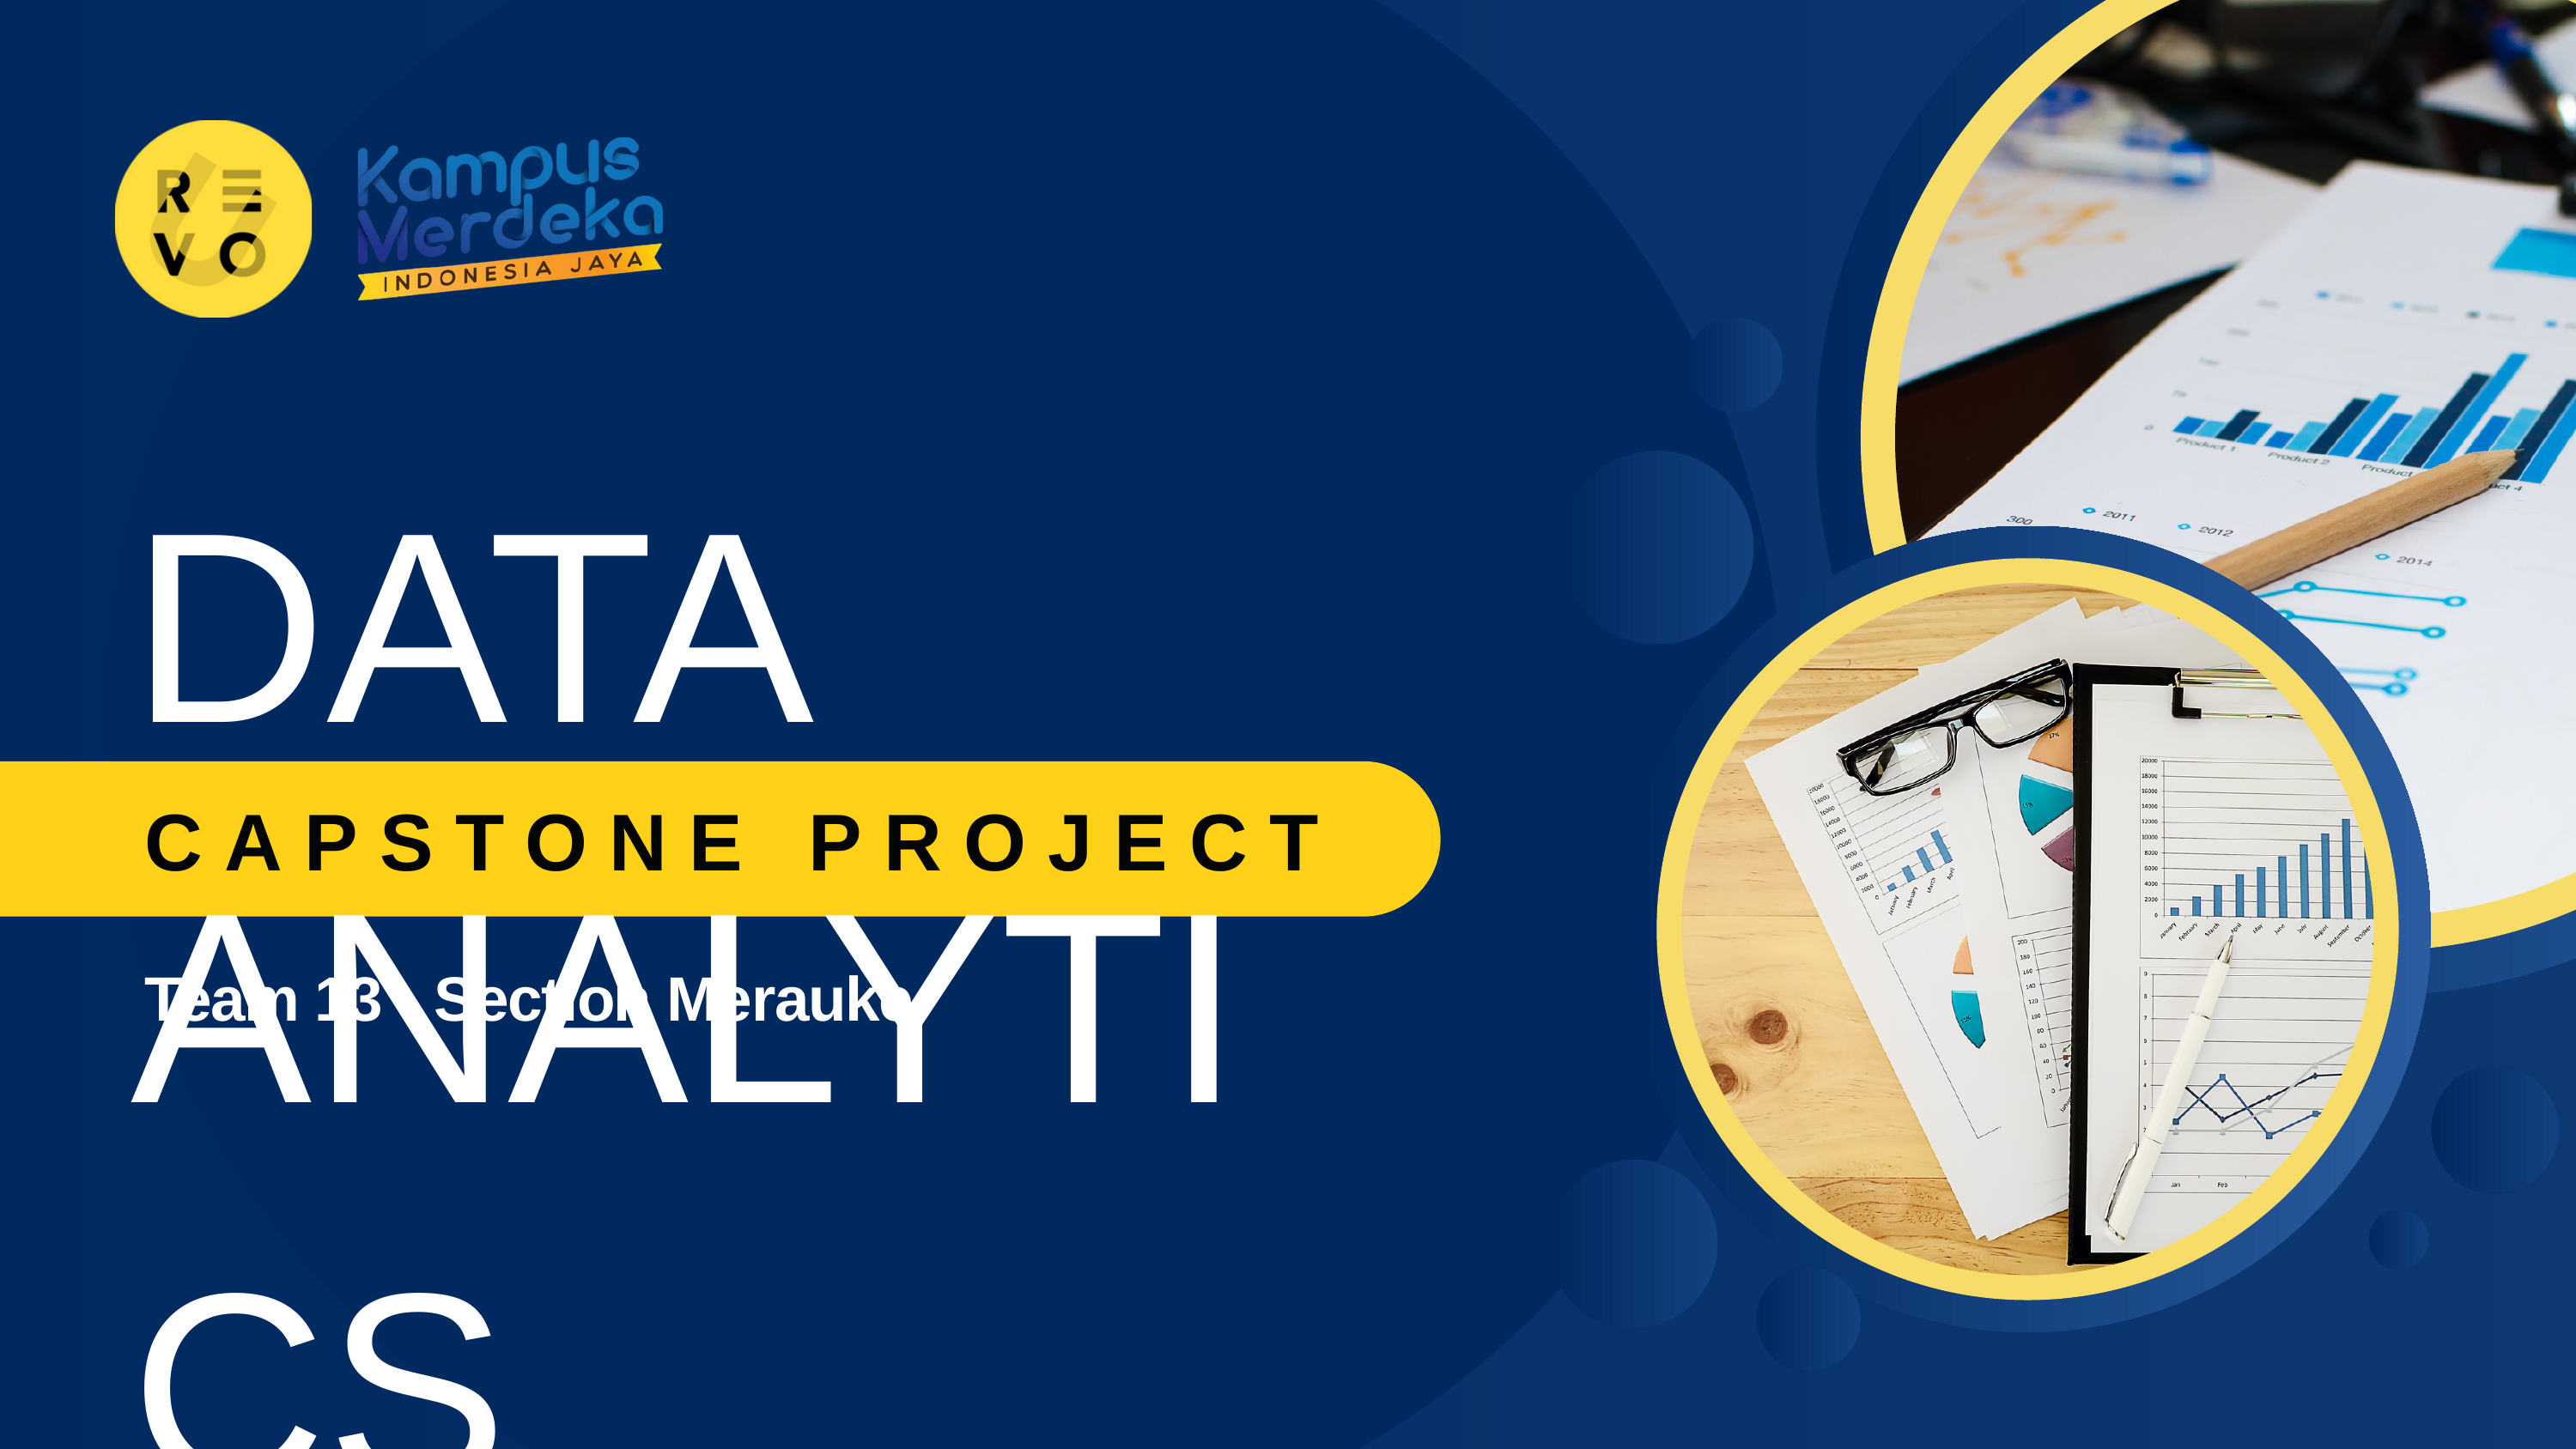

DATA ANALYTICS

CAPSTONE PROJECT
Team 13 - Section Merauke